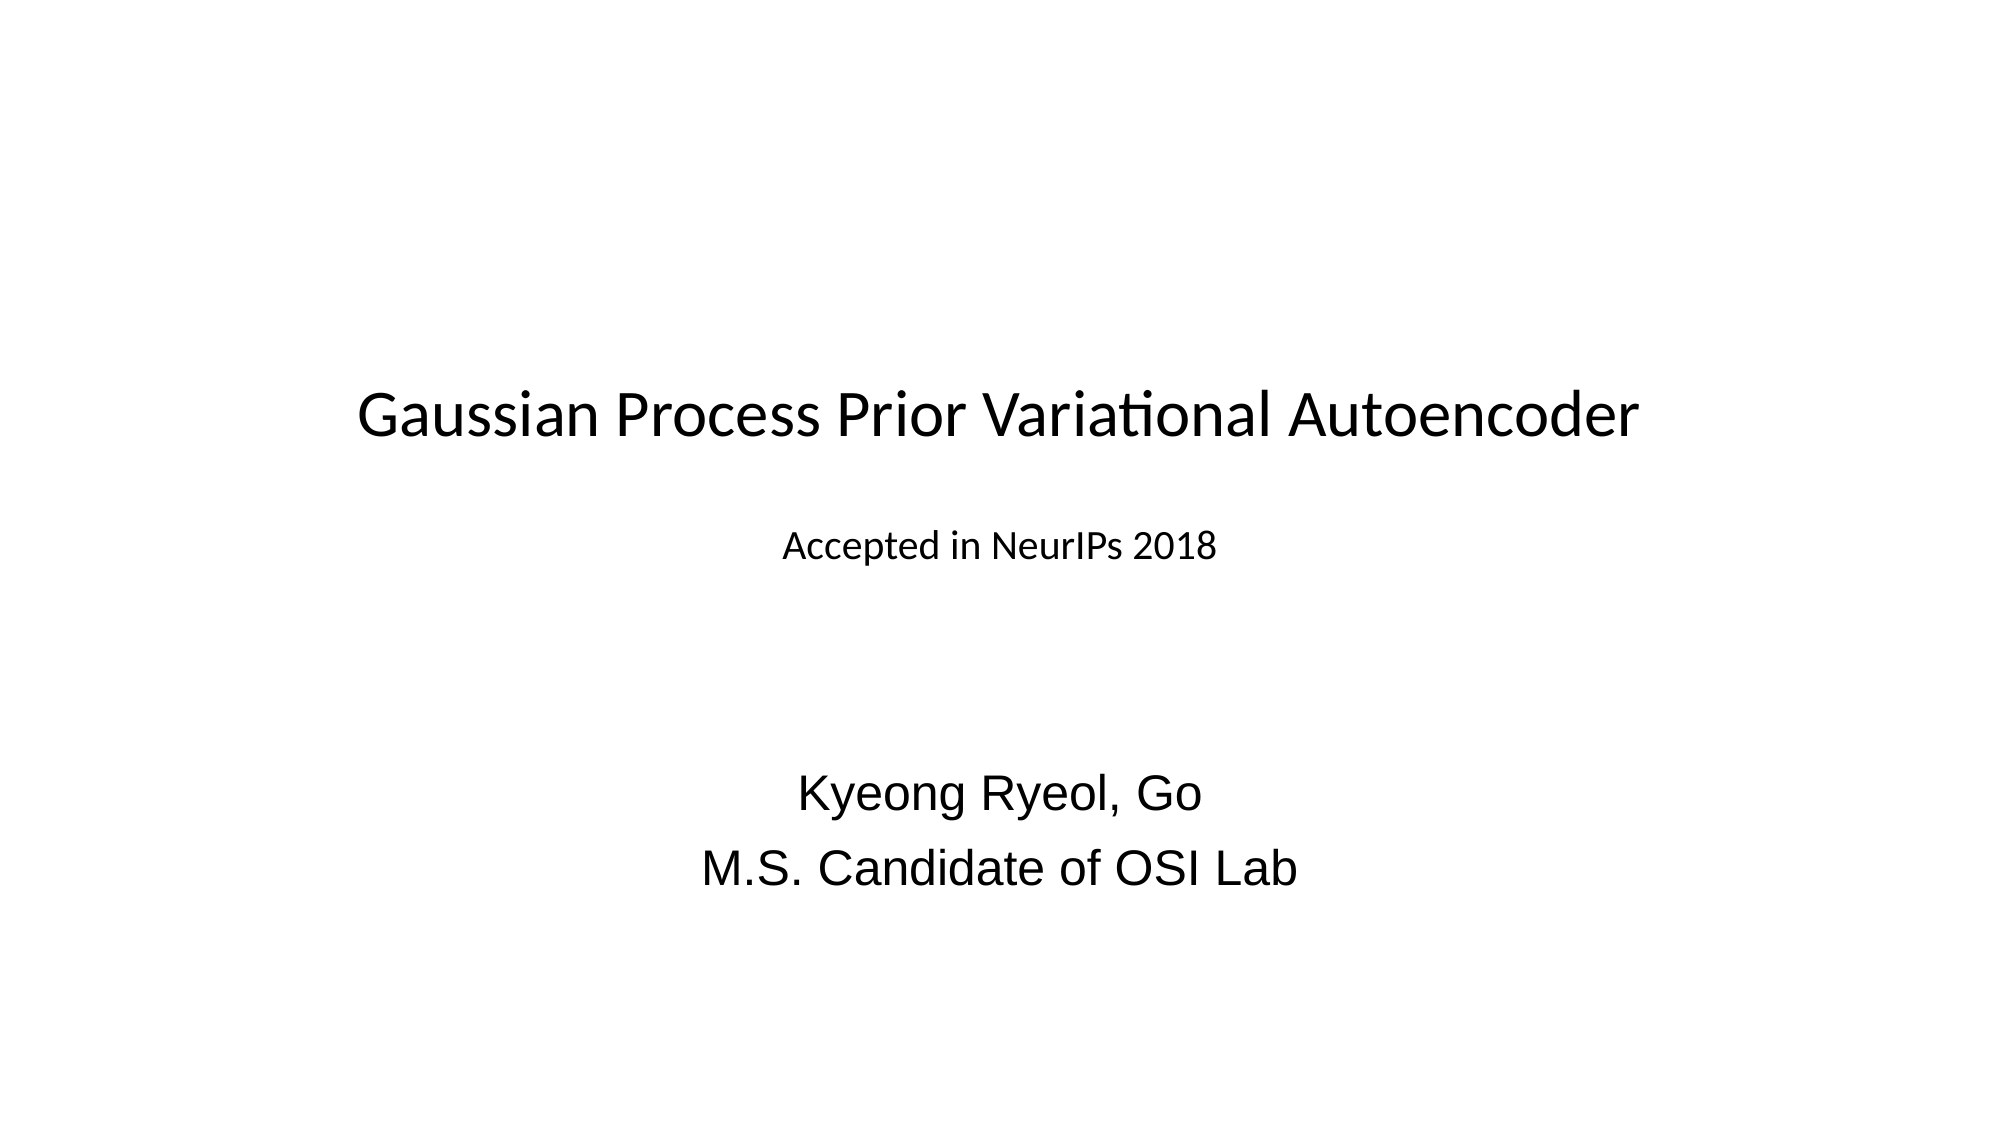

# Gaussian Process Prior Variational Autoencoder Accepted in NeurIPs 2018
Kyeong Ryeol, Go
M.S. Candidate of OSI Lab